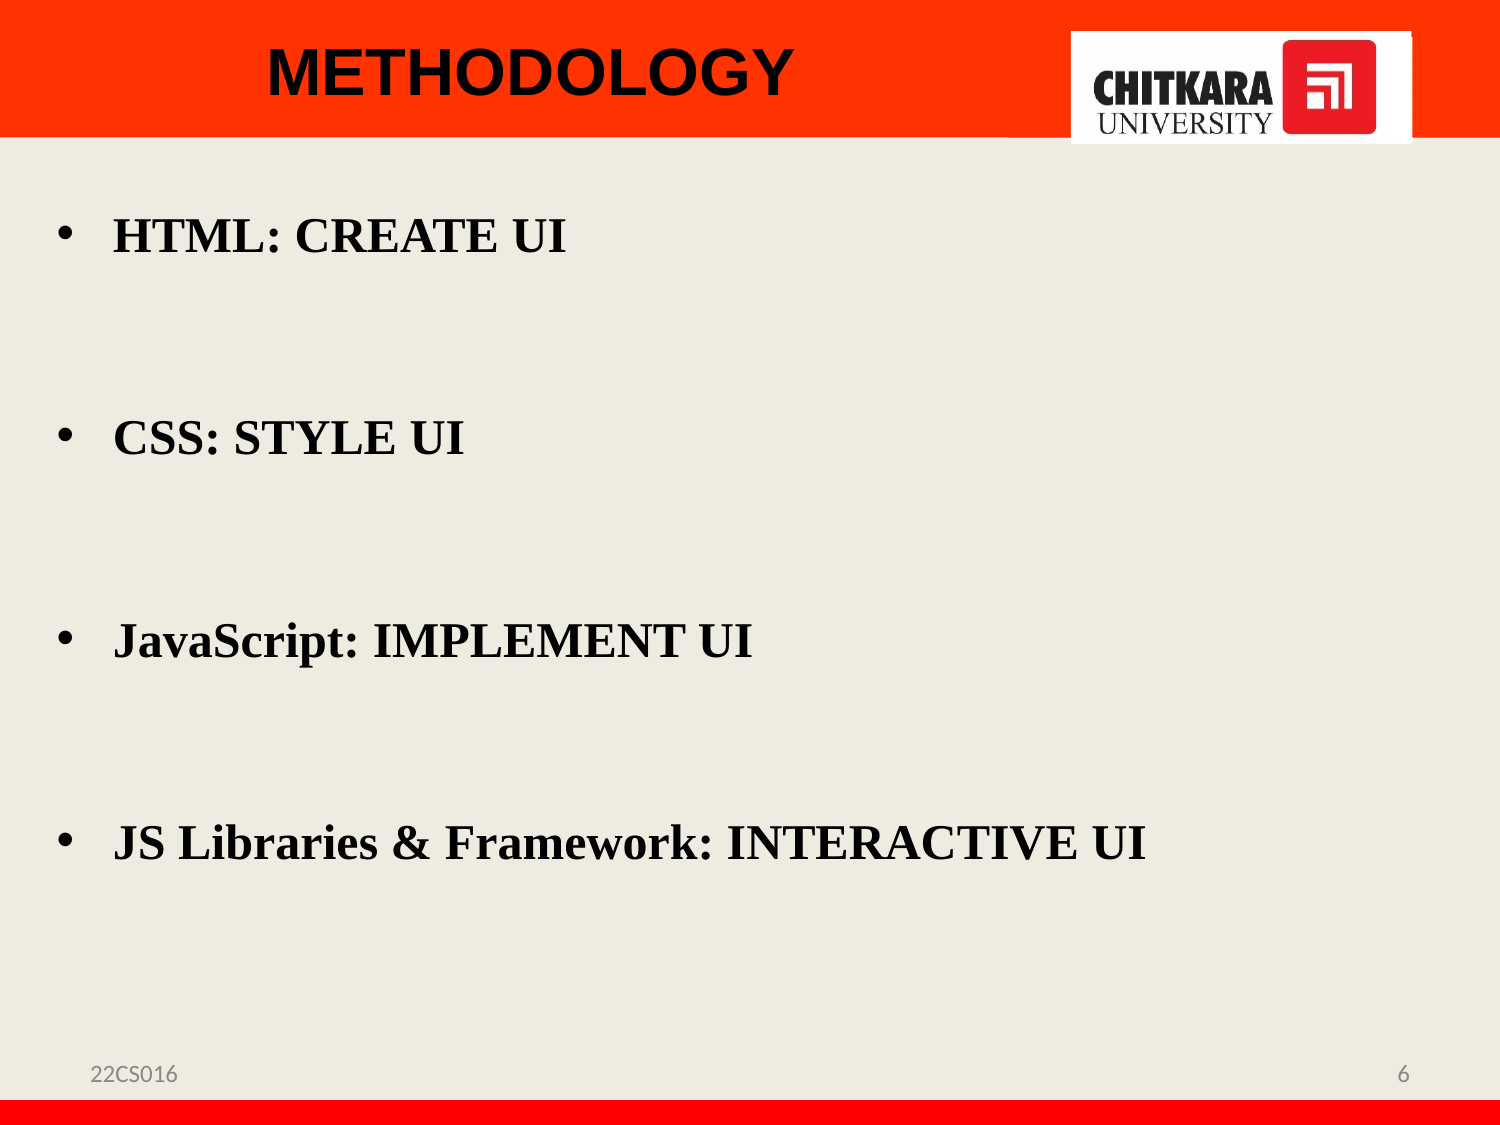

# METHODOLOGY

HTML: CREATE UI

CSS: STYLE UI

JavaScript: IMPLEMENT UI

JS Libraries & Framework: INTERACTIVE UI

22CS016
6